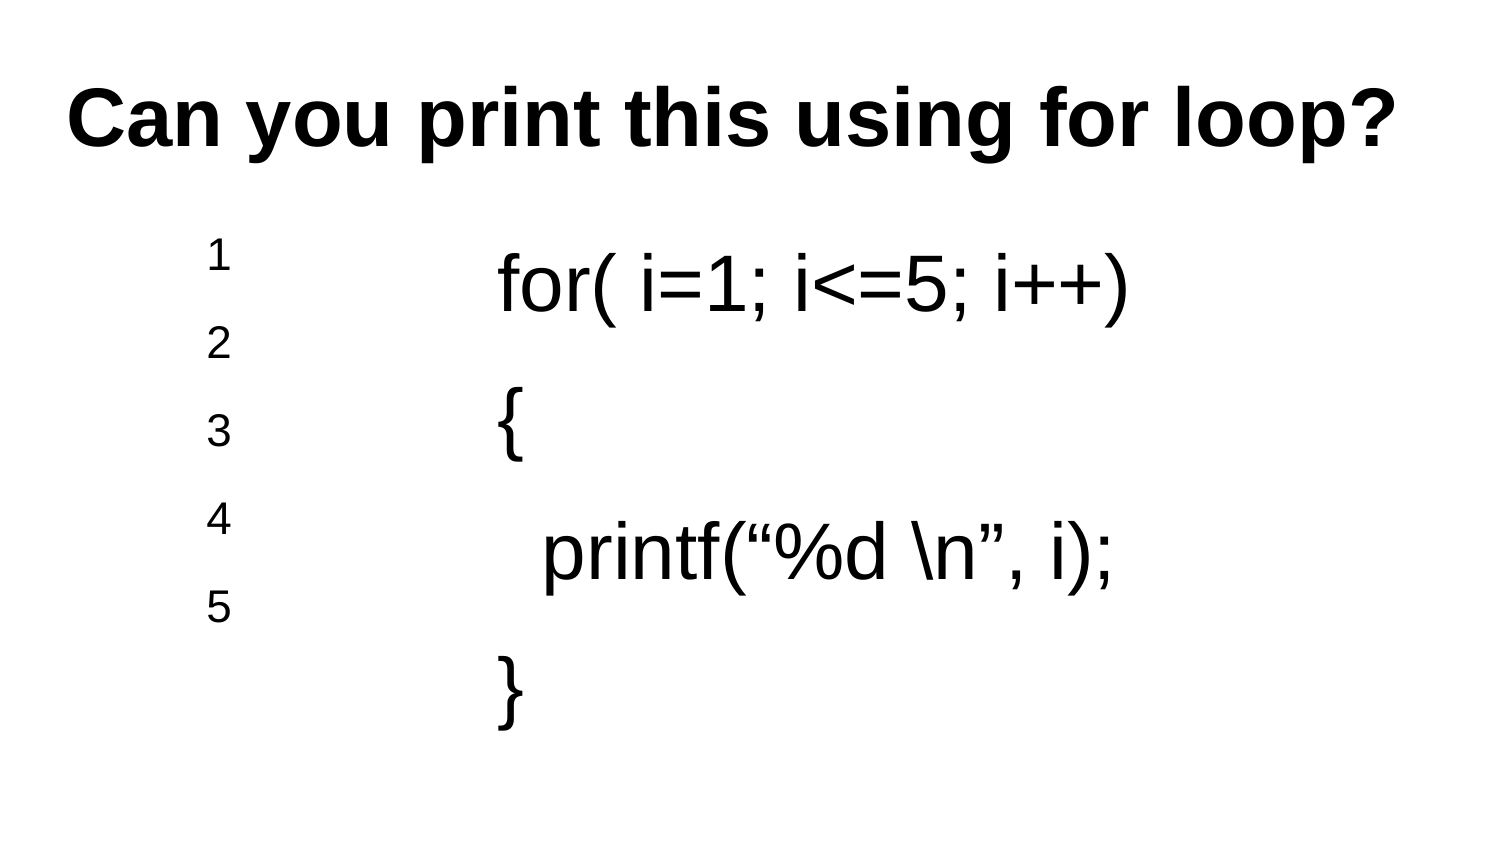

# Can you print this using for loop?
1
2
3
4
5

for( i=1; i<=5; i++)
{
  printf(“%d \n”, i);
}